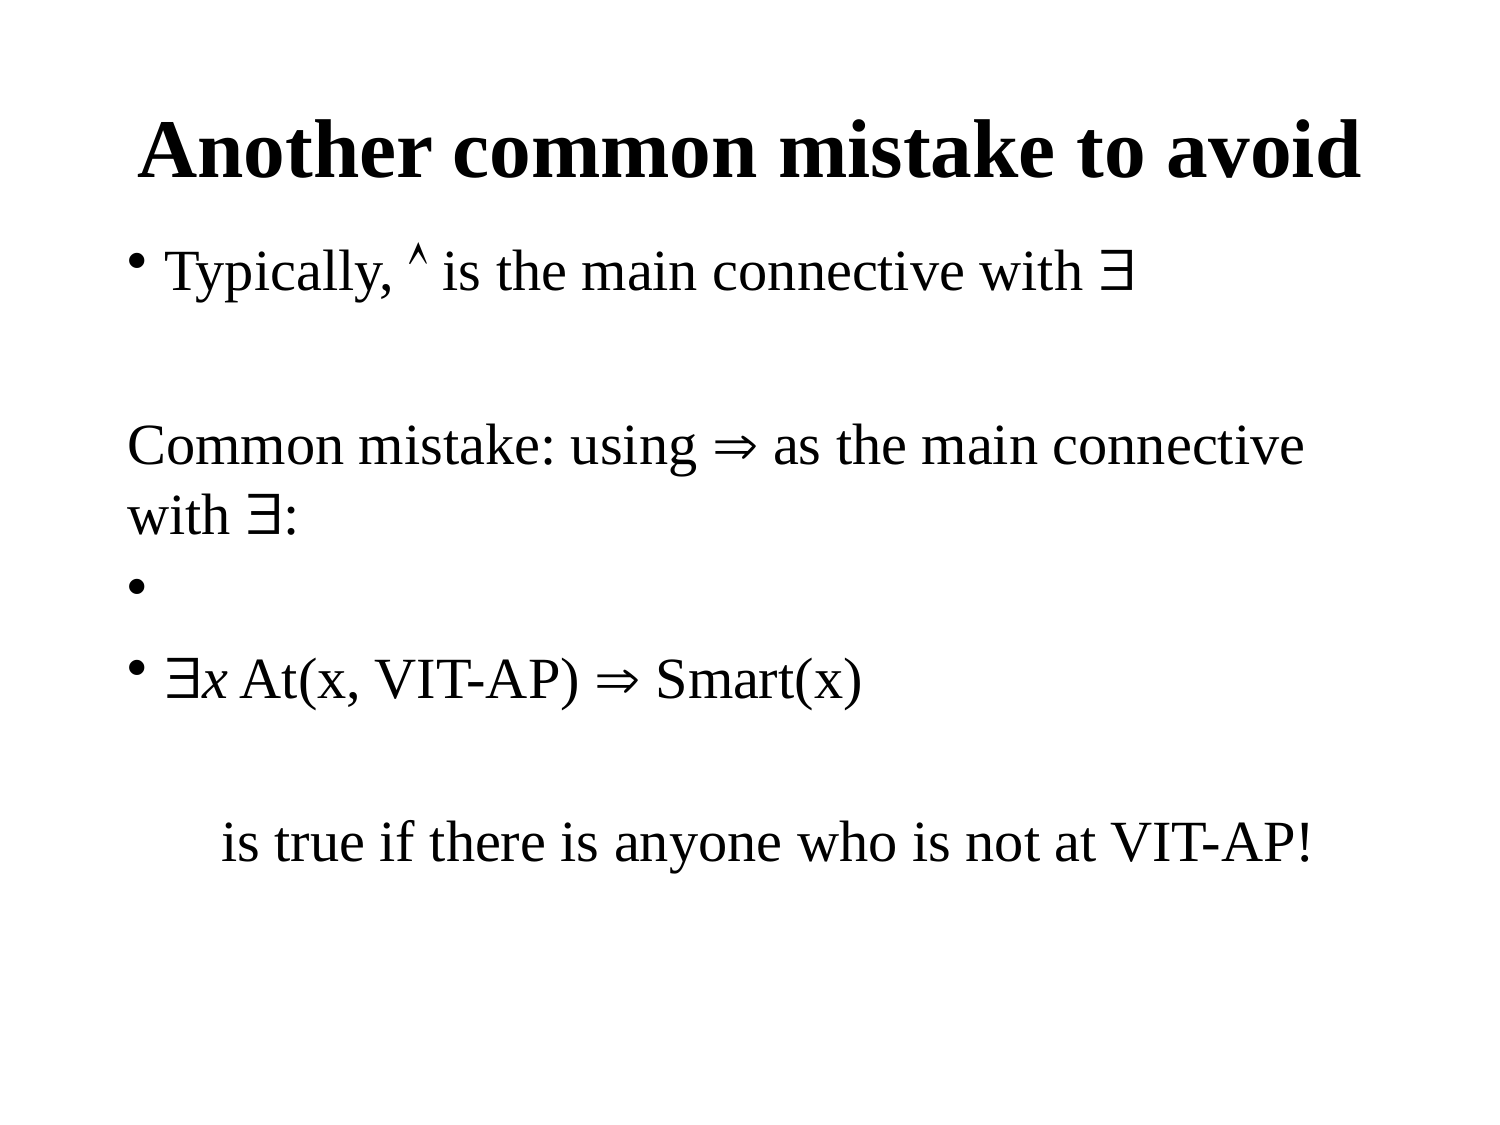

# Another common mistake to avoid
Typically, ∧ is the main connective with ∃

Common mistake: using ⇒ as the main connective with ∃:

∃x At(x, VIT-AP) ⇒ Smart(x)

	is true if there is anyone who is not at VIT-AP!